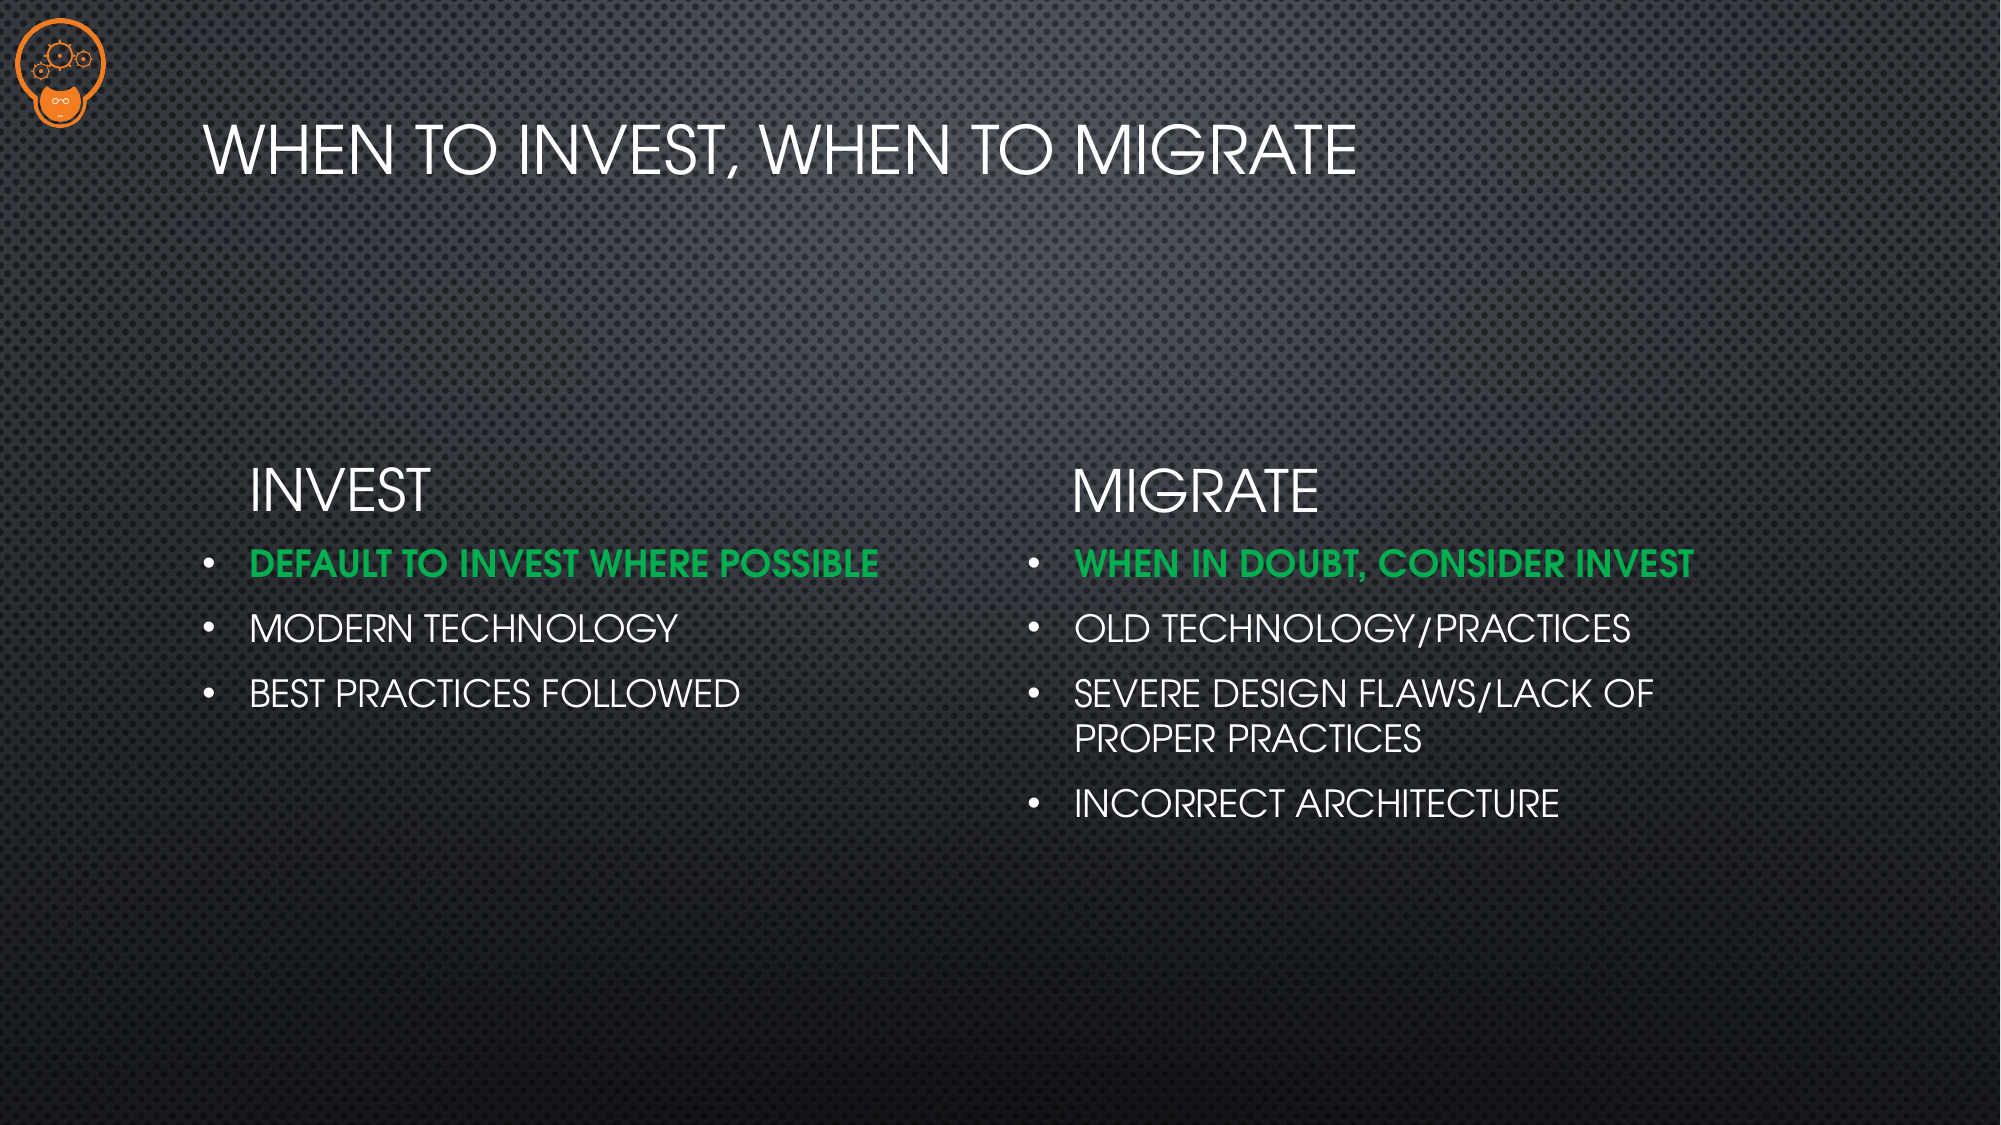

# When to Invest, When to Migrate
Invest
Migrate
Default to Invest Where Possible
Modern Technology
Best Practices Followed
When In Doubt, Consider Invest
Old Technology/Practices
Severe Design Flaws/Lack of Proper Practices
Incorrect architecture